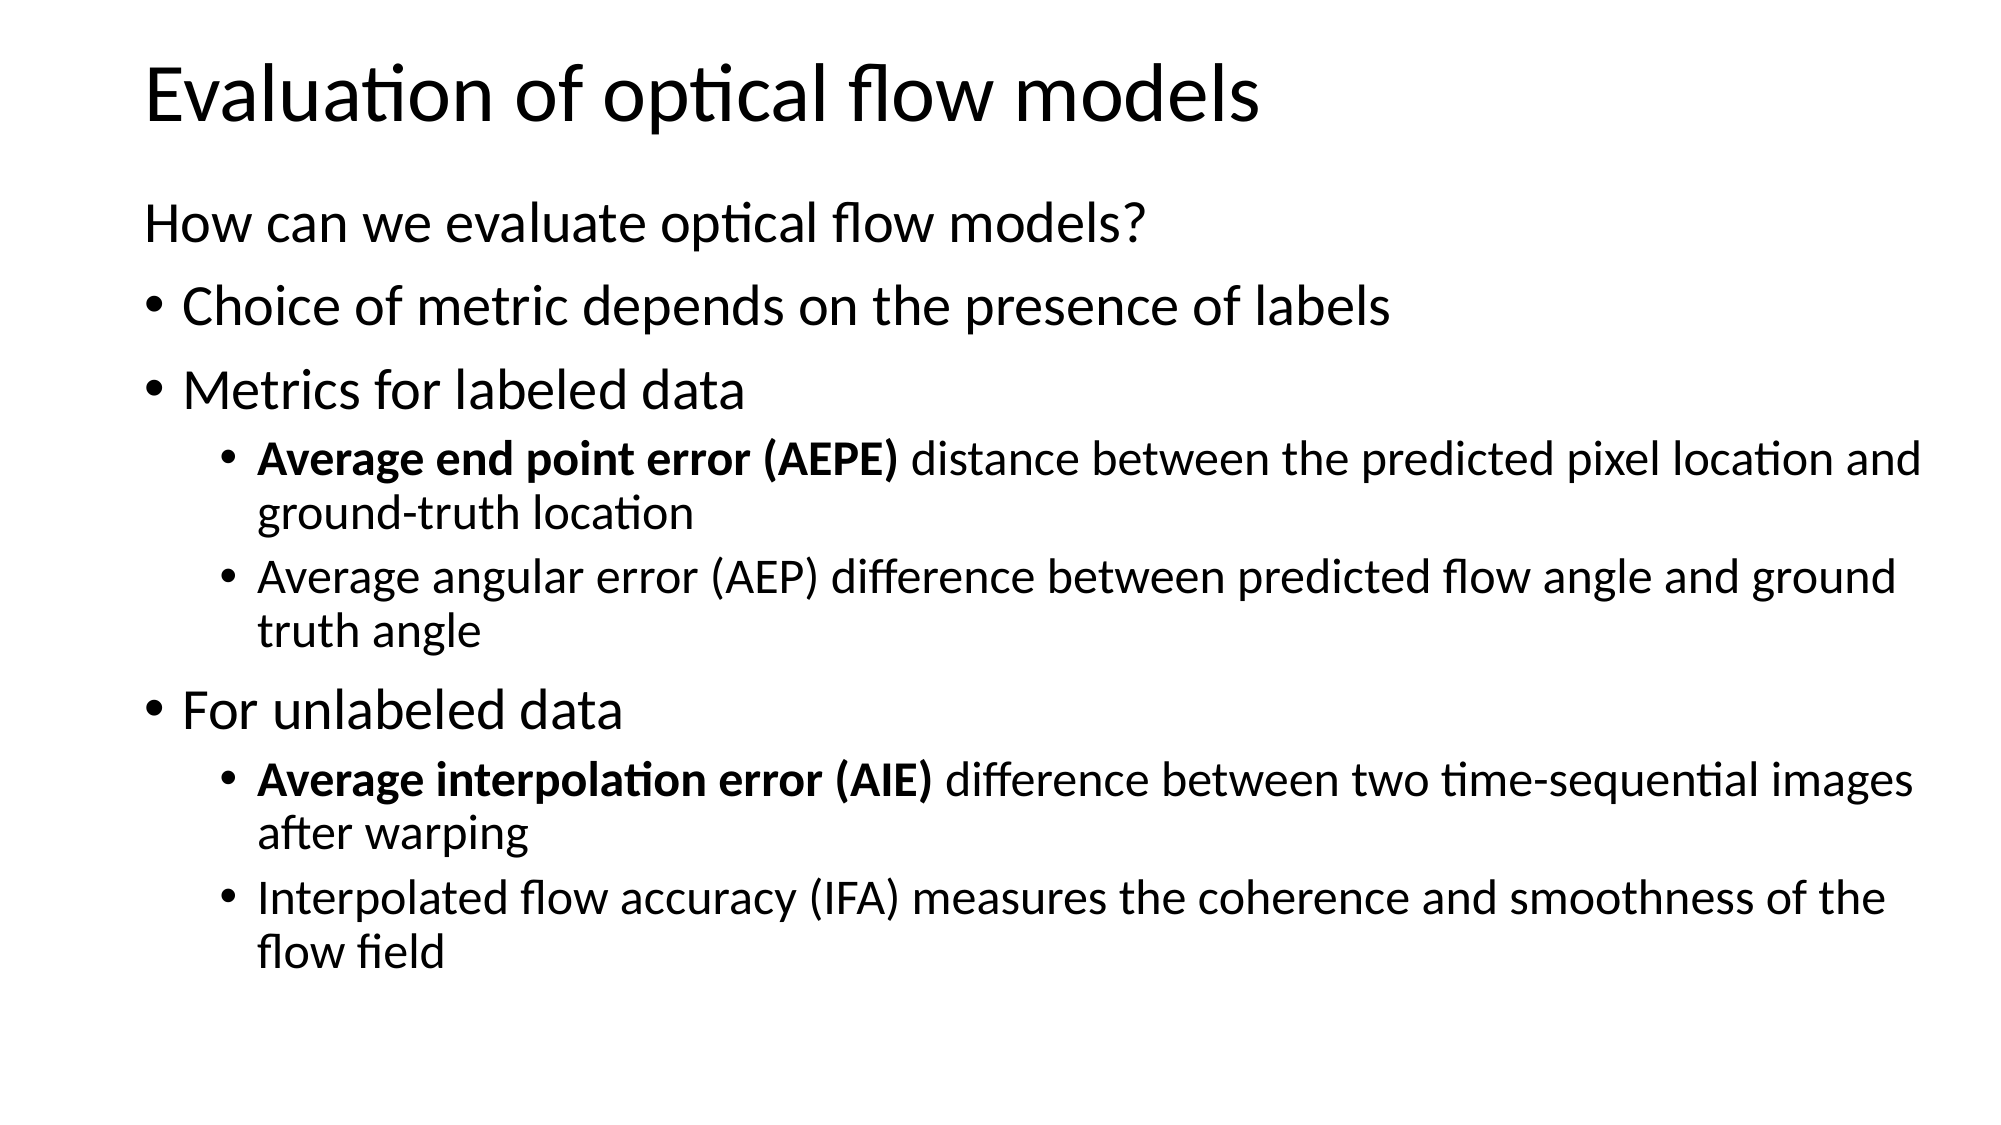

# Evaluation of optical flow models
How can we evaluate optical flow models?
Choice of metric depends on the presence of labels
Metrics for labeled data
Average end point error (AEPE) distance between the predicted pixel location and ground-truth location
Average angular error (AEP) difference between predicted flow angle and ground truth angle
For unlabeled data
Average interpolation error (AIE) difference between two time-sequential images after warping
Interpolated flow accuracy (IFA) measures the coherence and smoothness of the flow field